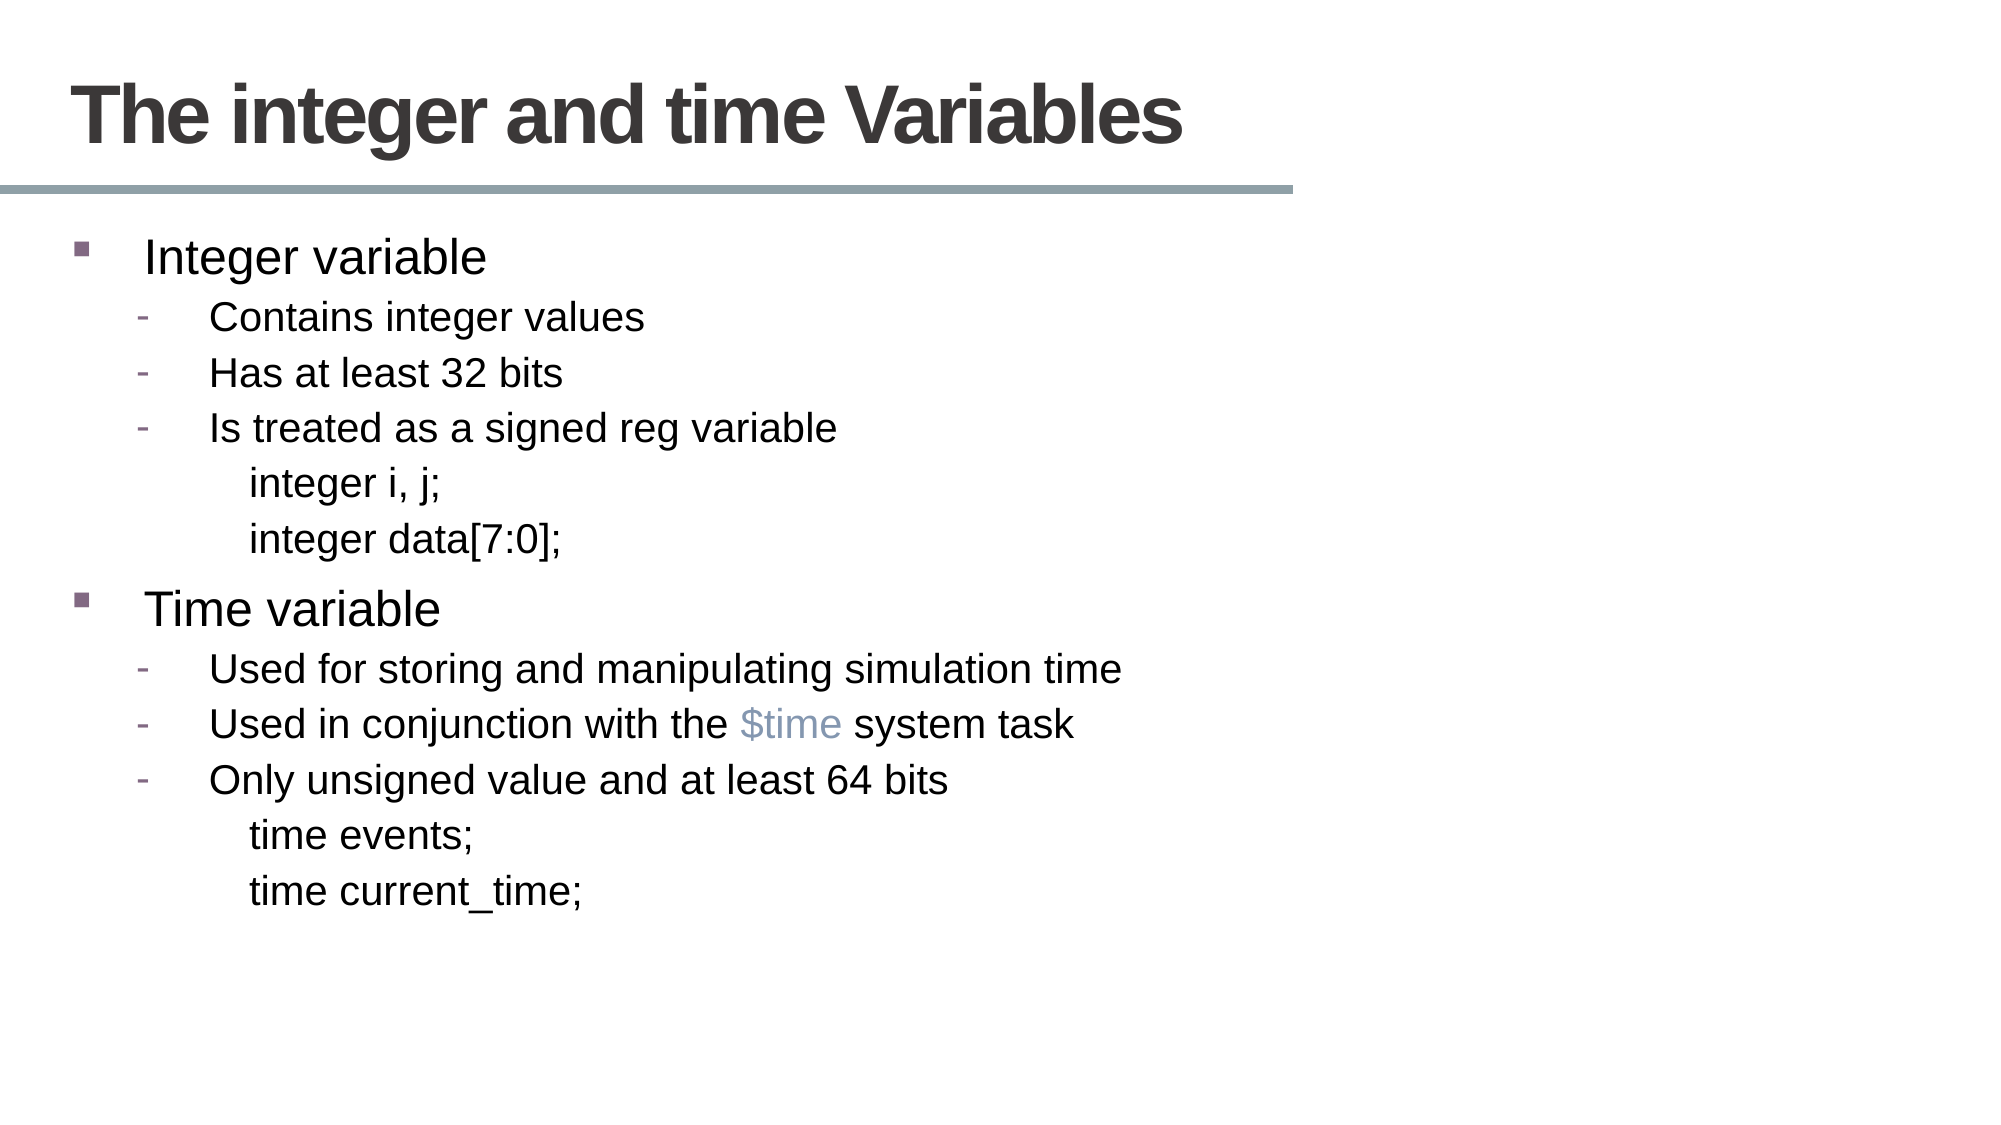

# The integer and time Variables
Integer variable
Contains integer values
Has at least 32 bits
Is treated as a signed reg variable
integer i, j;
integer data[7:0];
Time variable
Used for storing and manipulating simulation time
Used in conjunction with the $time system task
Only unsigned value and at least 64 bits
time events;
time current_time;